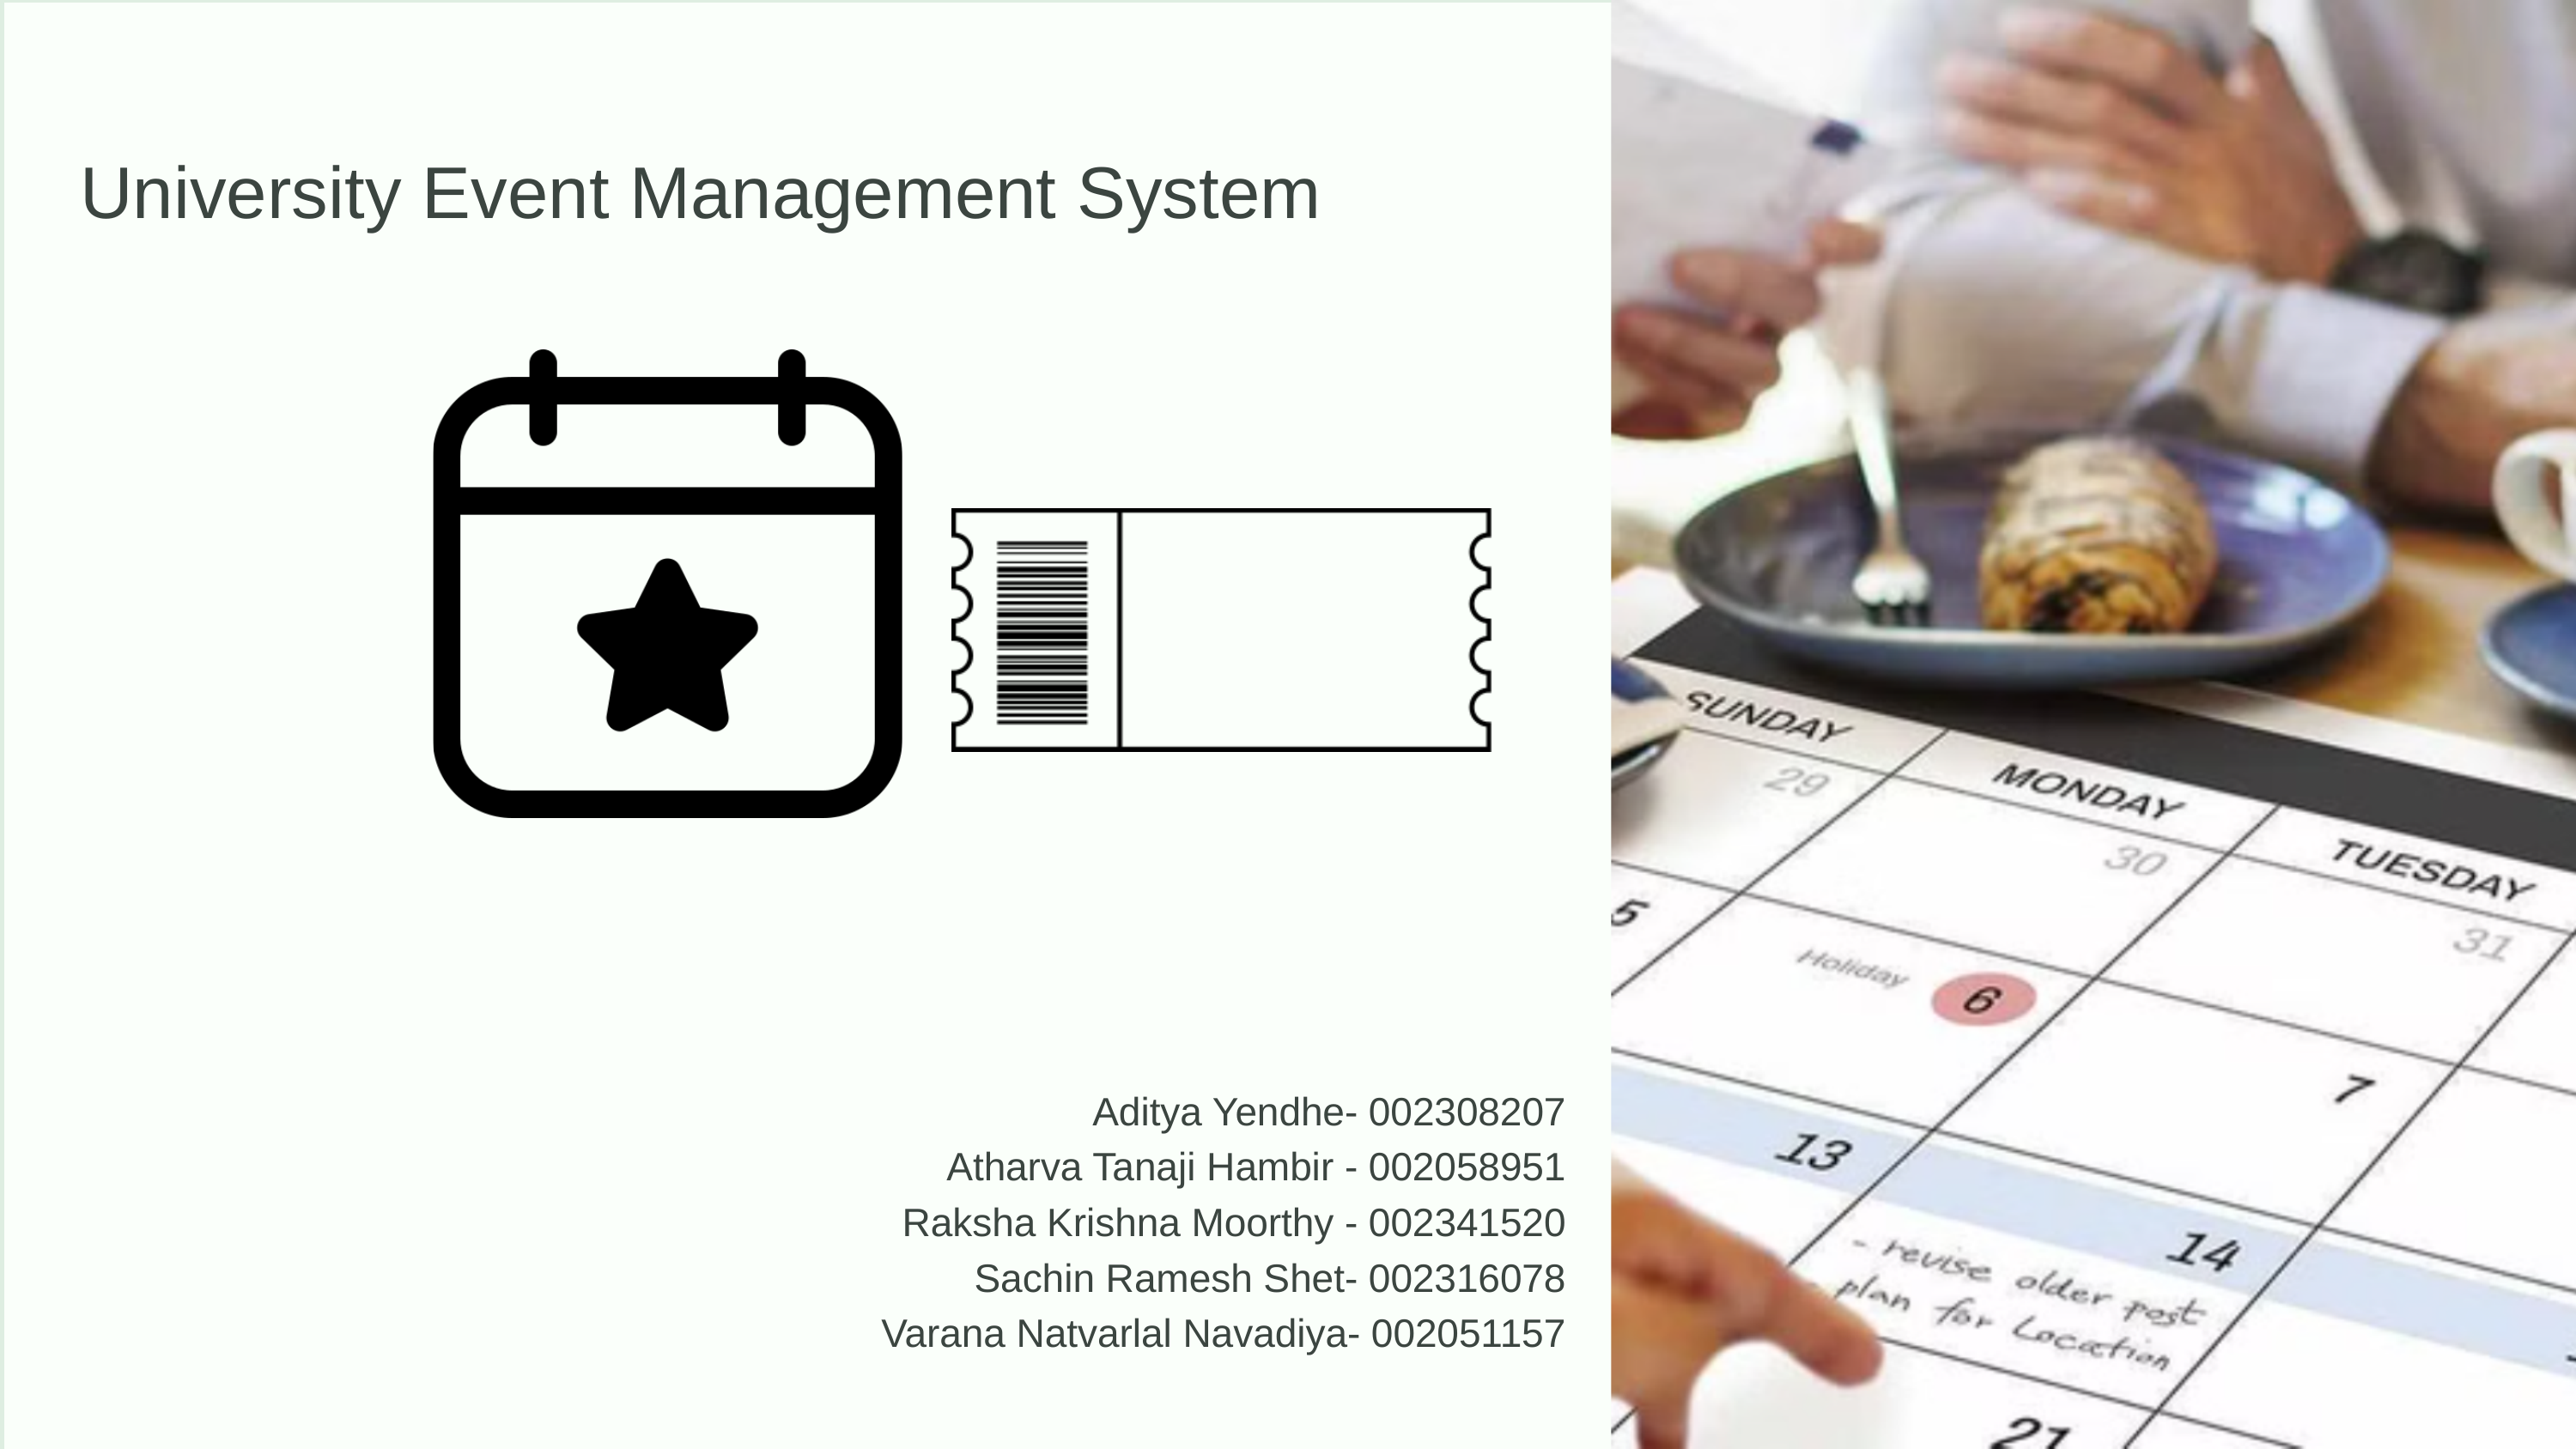

University Event Management System

Aditya Yendhe- 002308207
Atharva Tanaji Hambir - 002058951
Raksha Krishna Moorthy - 002341520
 Sachin Ramesh Shet- 002316078
Varana Natvarlal Navadiya- 002051157